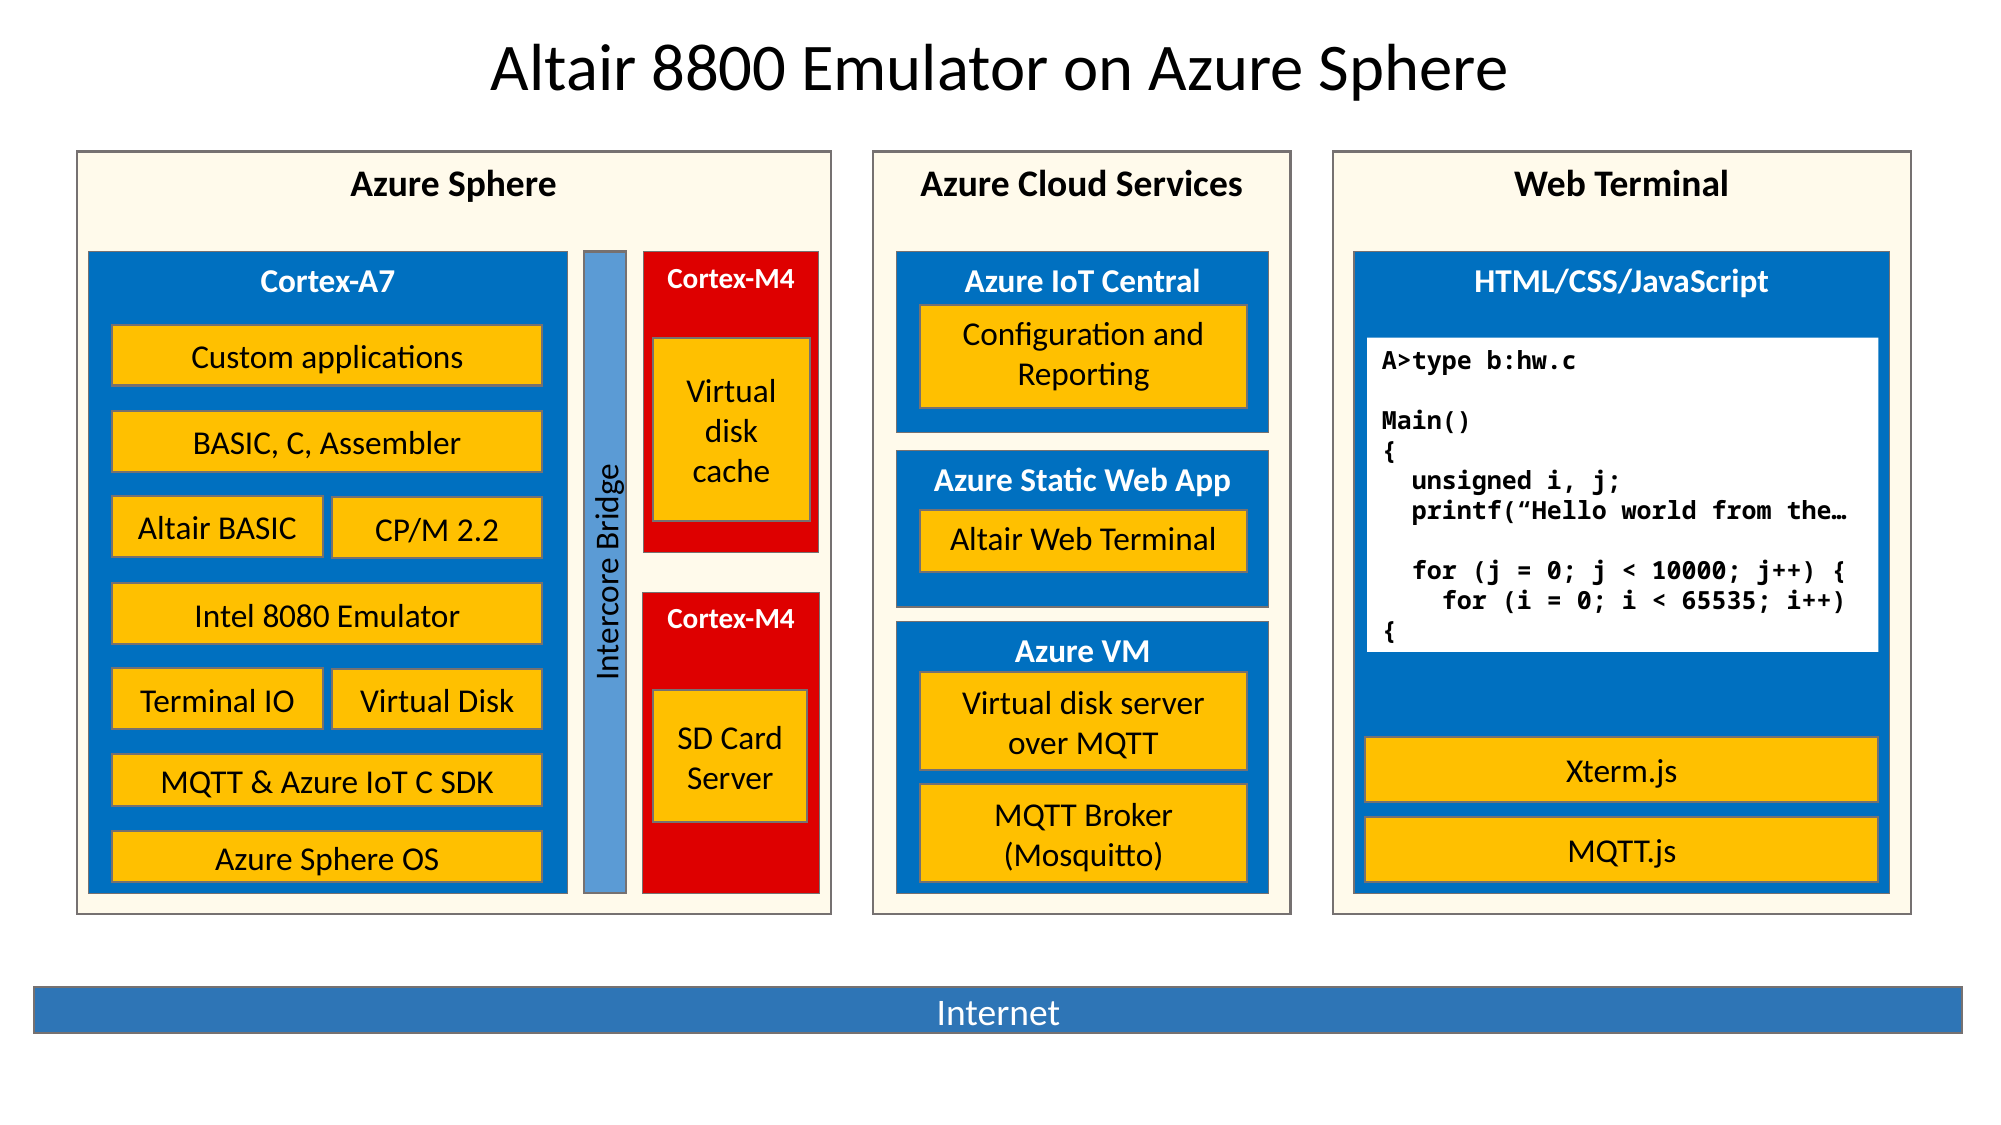

Altair 8800 Emulator on Azure Sphere
Azure Sphere
Azure Cloud Services
Web Terminal
Cortex-A7
Intercore Bridge
Cortex-M4
Azure IoT Central
HTML/CSS/JavaScript
Configuration and Reporting
Custom applications
Virtual disk cache
A>type b:hw.c

Main()
{
  unsigned i, j;
  printf(“Hello world from the…

  for (j = 0; j < 10000; j++) {
    for (i = 0; i < 65535; i++) {
BASIC, C, Assembler
Azure Static Web App
Altair BASIC
CP/M 2.2
Altair Web Terminal
Intel 8080 Emulator
Cortex-M4
Azure VM
Terminal IO
Virtual Disk
Virtual disk server over MQTT
SD Card
Server
Xterm.js
MQTT & Azure IoT C SDK
MQTT Broker
(Mosquitto)
MQTT.js
Azure Sphere OS
Internet